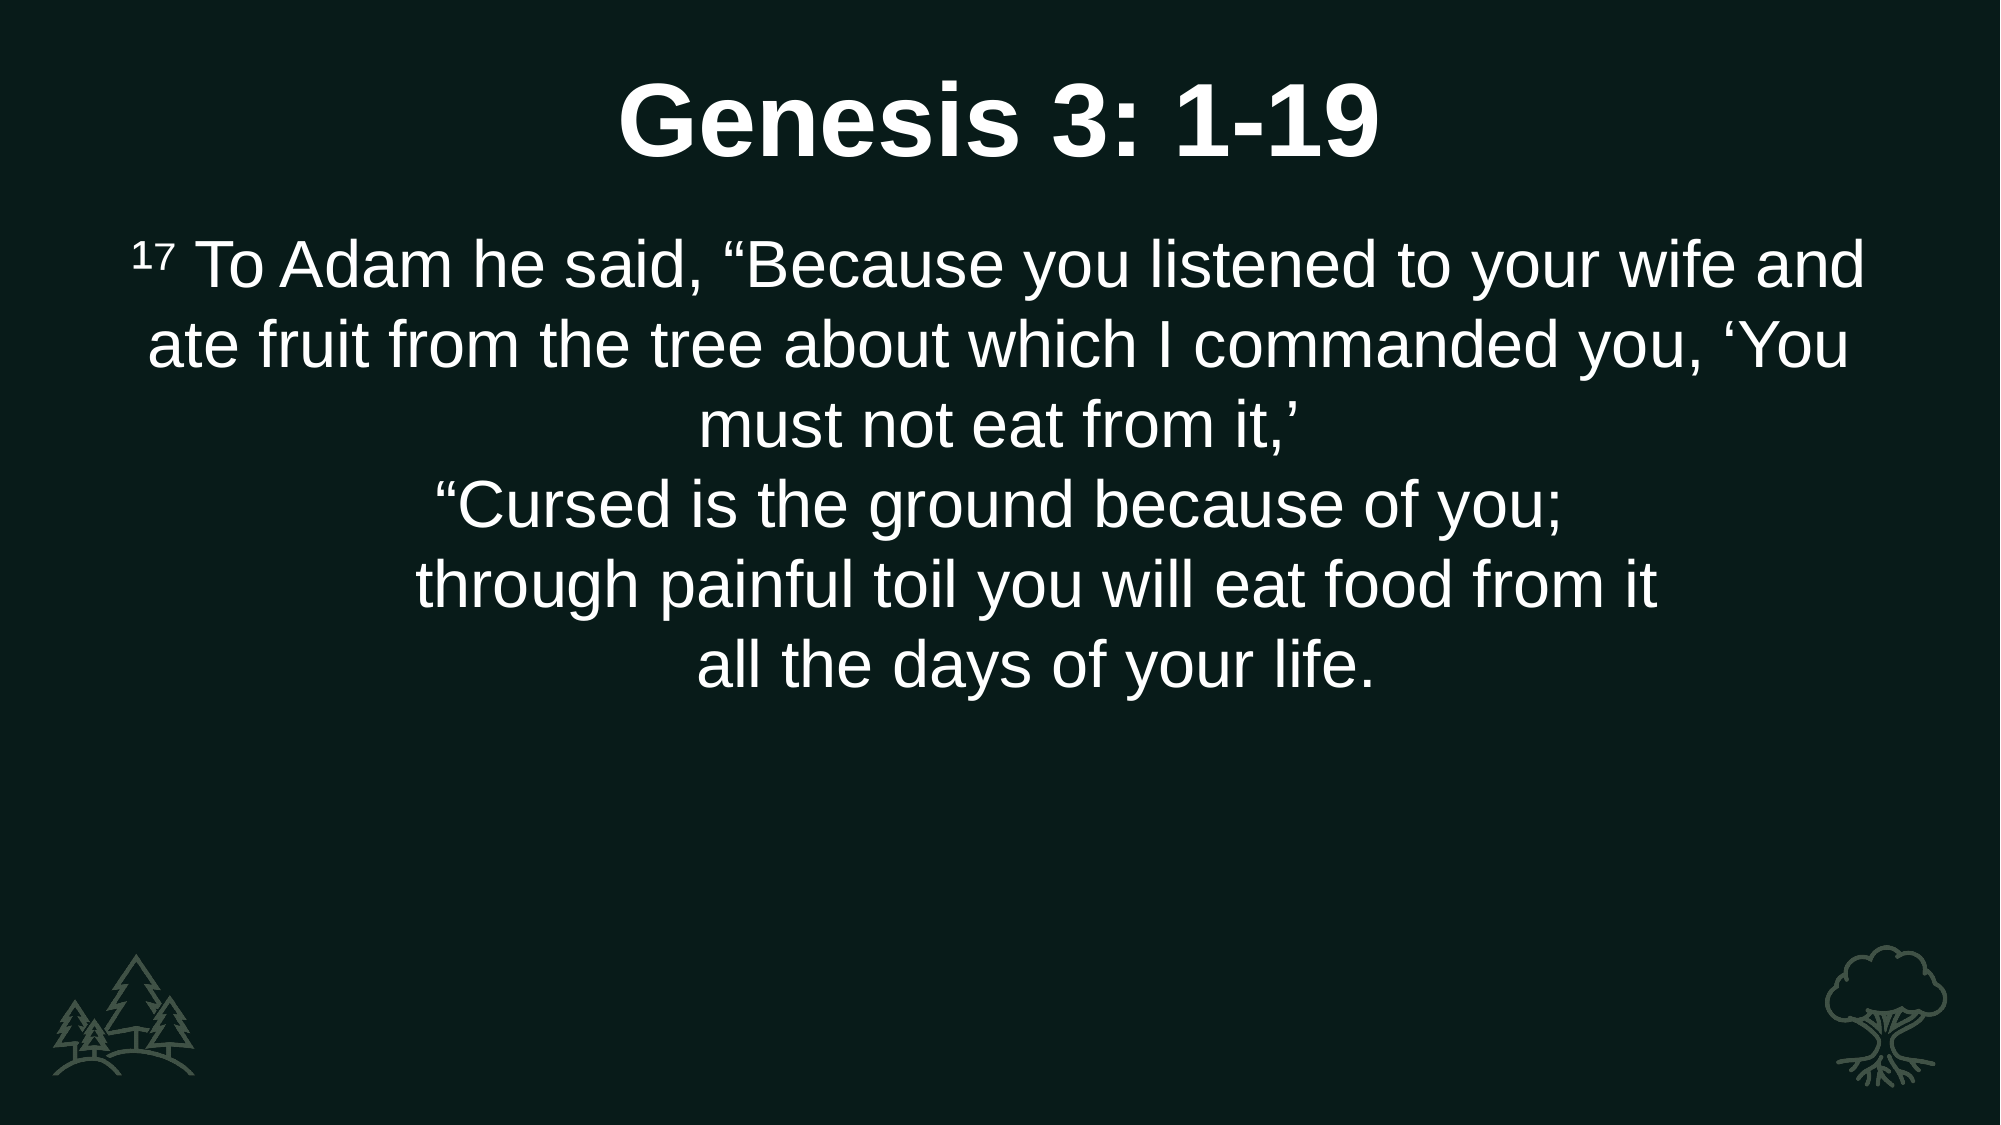

Genesis 3: 1-19
¹⁷ To Adam he said, “Because you listened to your wife and ate fruit from the tree about which I commanded you, ‘You must not eat from it,’
“Cursed is the ground because of you;
    through painful toil you will eat food from it
    all the days of your life.